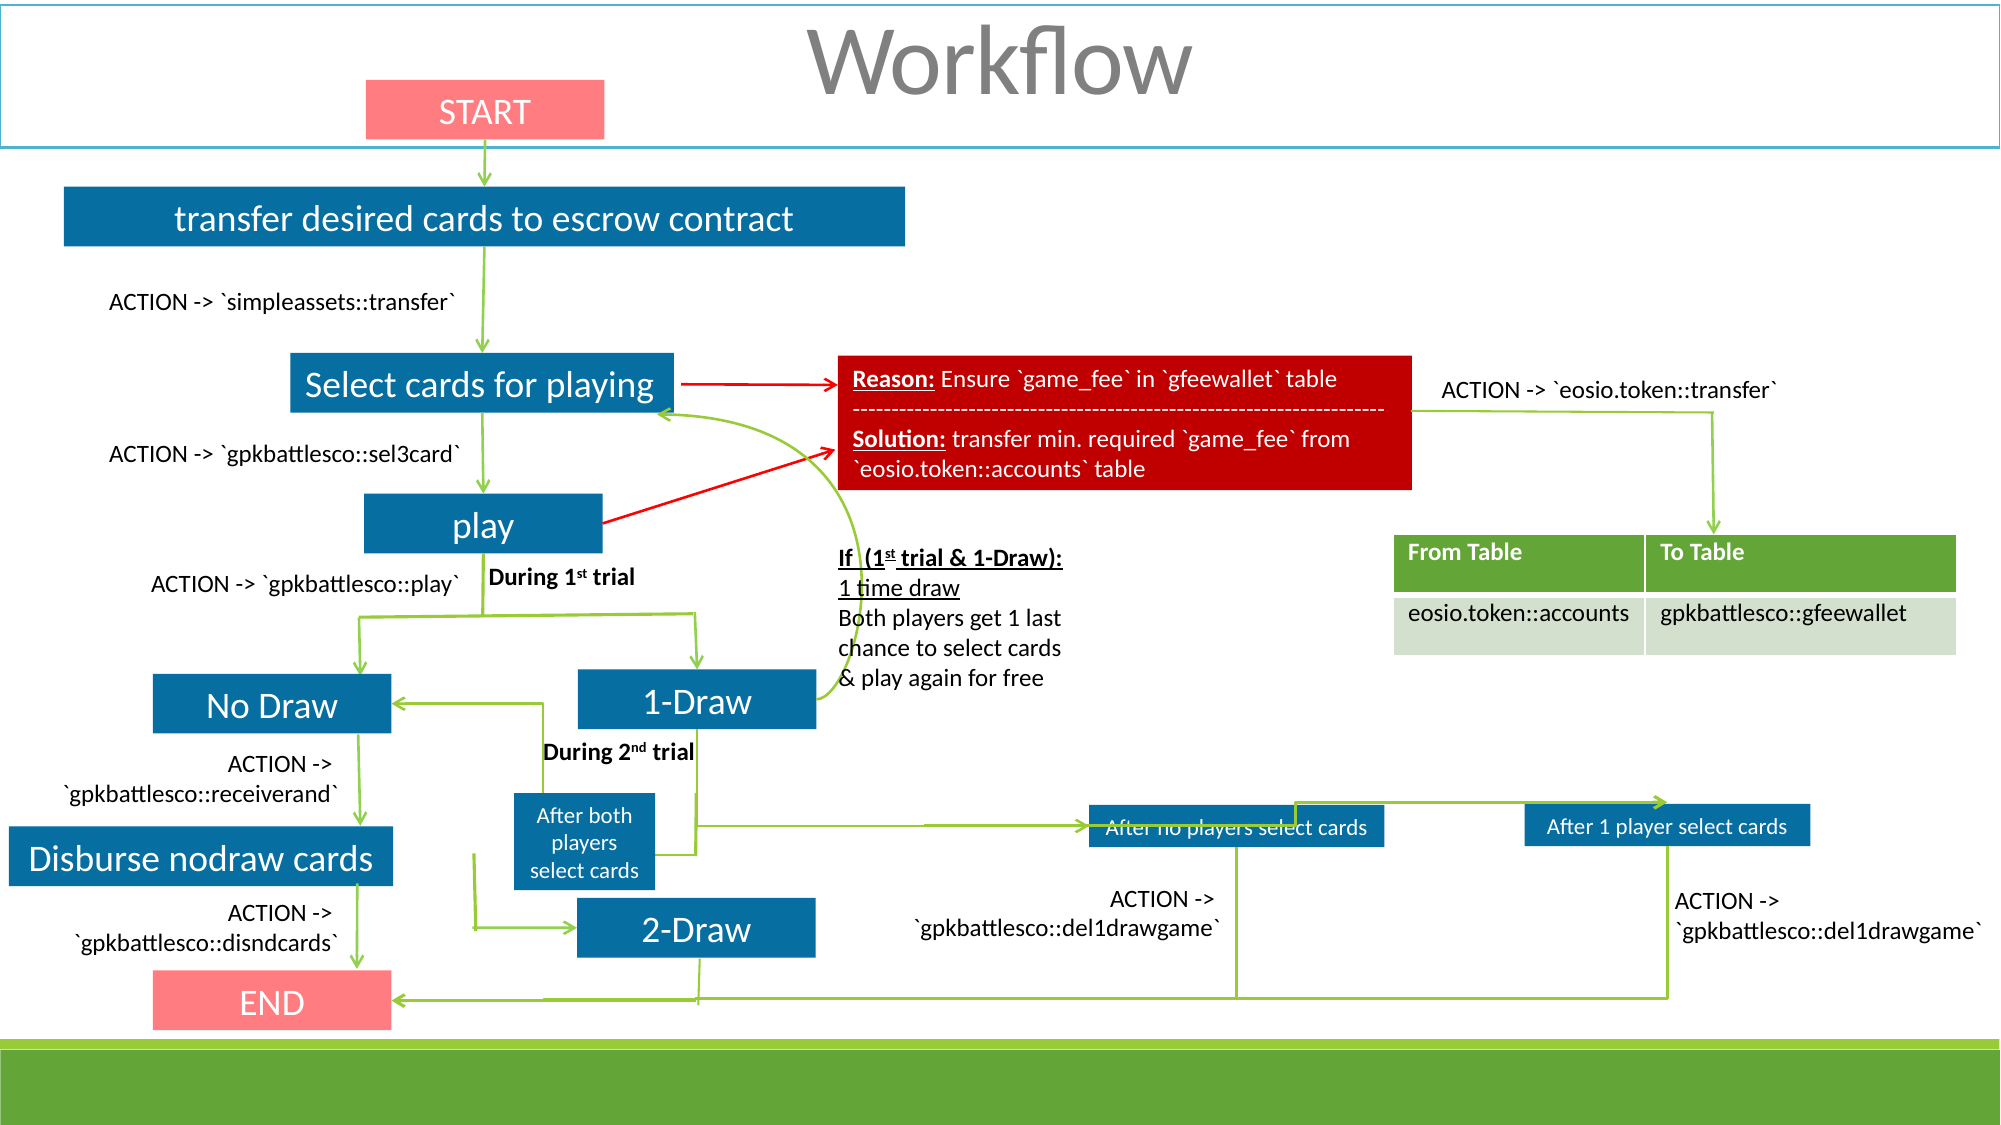

Workflow
START
transfer desired cards to escrow contract
ACTION -> `simpleassets::transfer`
Select cards for playing
Reason: Ensure `game_fee` in `gfeewallet` table
---------------------------------------------------------------------
Solution: transfer min. required `game_fee` from `eosio.token::accounts` table
ACTION -> `eosio.token::transfer`
ACTION -> `gpkbattlesco::sel3card`
play
| From Table | To Table |
| --- | --- |
| eosio.token::accounts | gpkbattlesco::gfeewallet |
If  (1st trial & 1-Draw): 1 time draw
Both players get 1 last chance to select cards & play again for free
During 1st trial
ACTION -> `gpkbattlesco::play`
1-Draw
No Draw
During 2nd trial
ACTION ->
`gpkbattlesco::receiverand`
After both players select cards
After 1 player select cards
After no players select cards
Disburse nodraw cards
ACTION ->
`gpkbattlesco::del1drawgame`
ACTION ->
`gpkbattlesco::del1drawgame`
ACTION ->
`gpkbattlesco::disndcards`
2-Draw
END